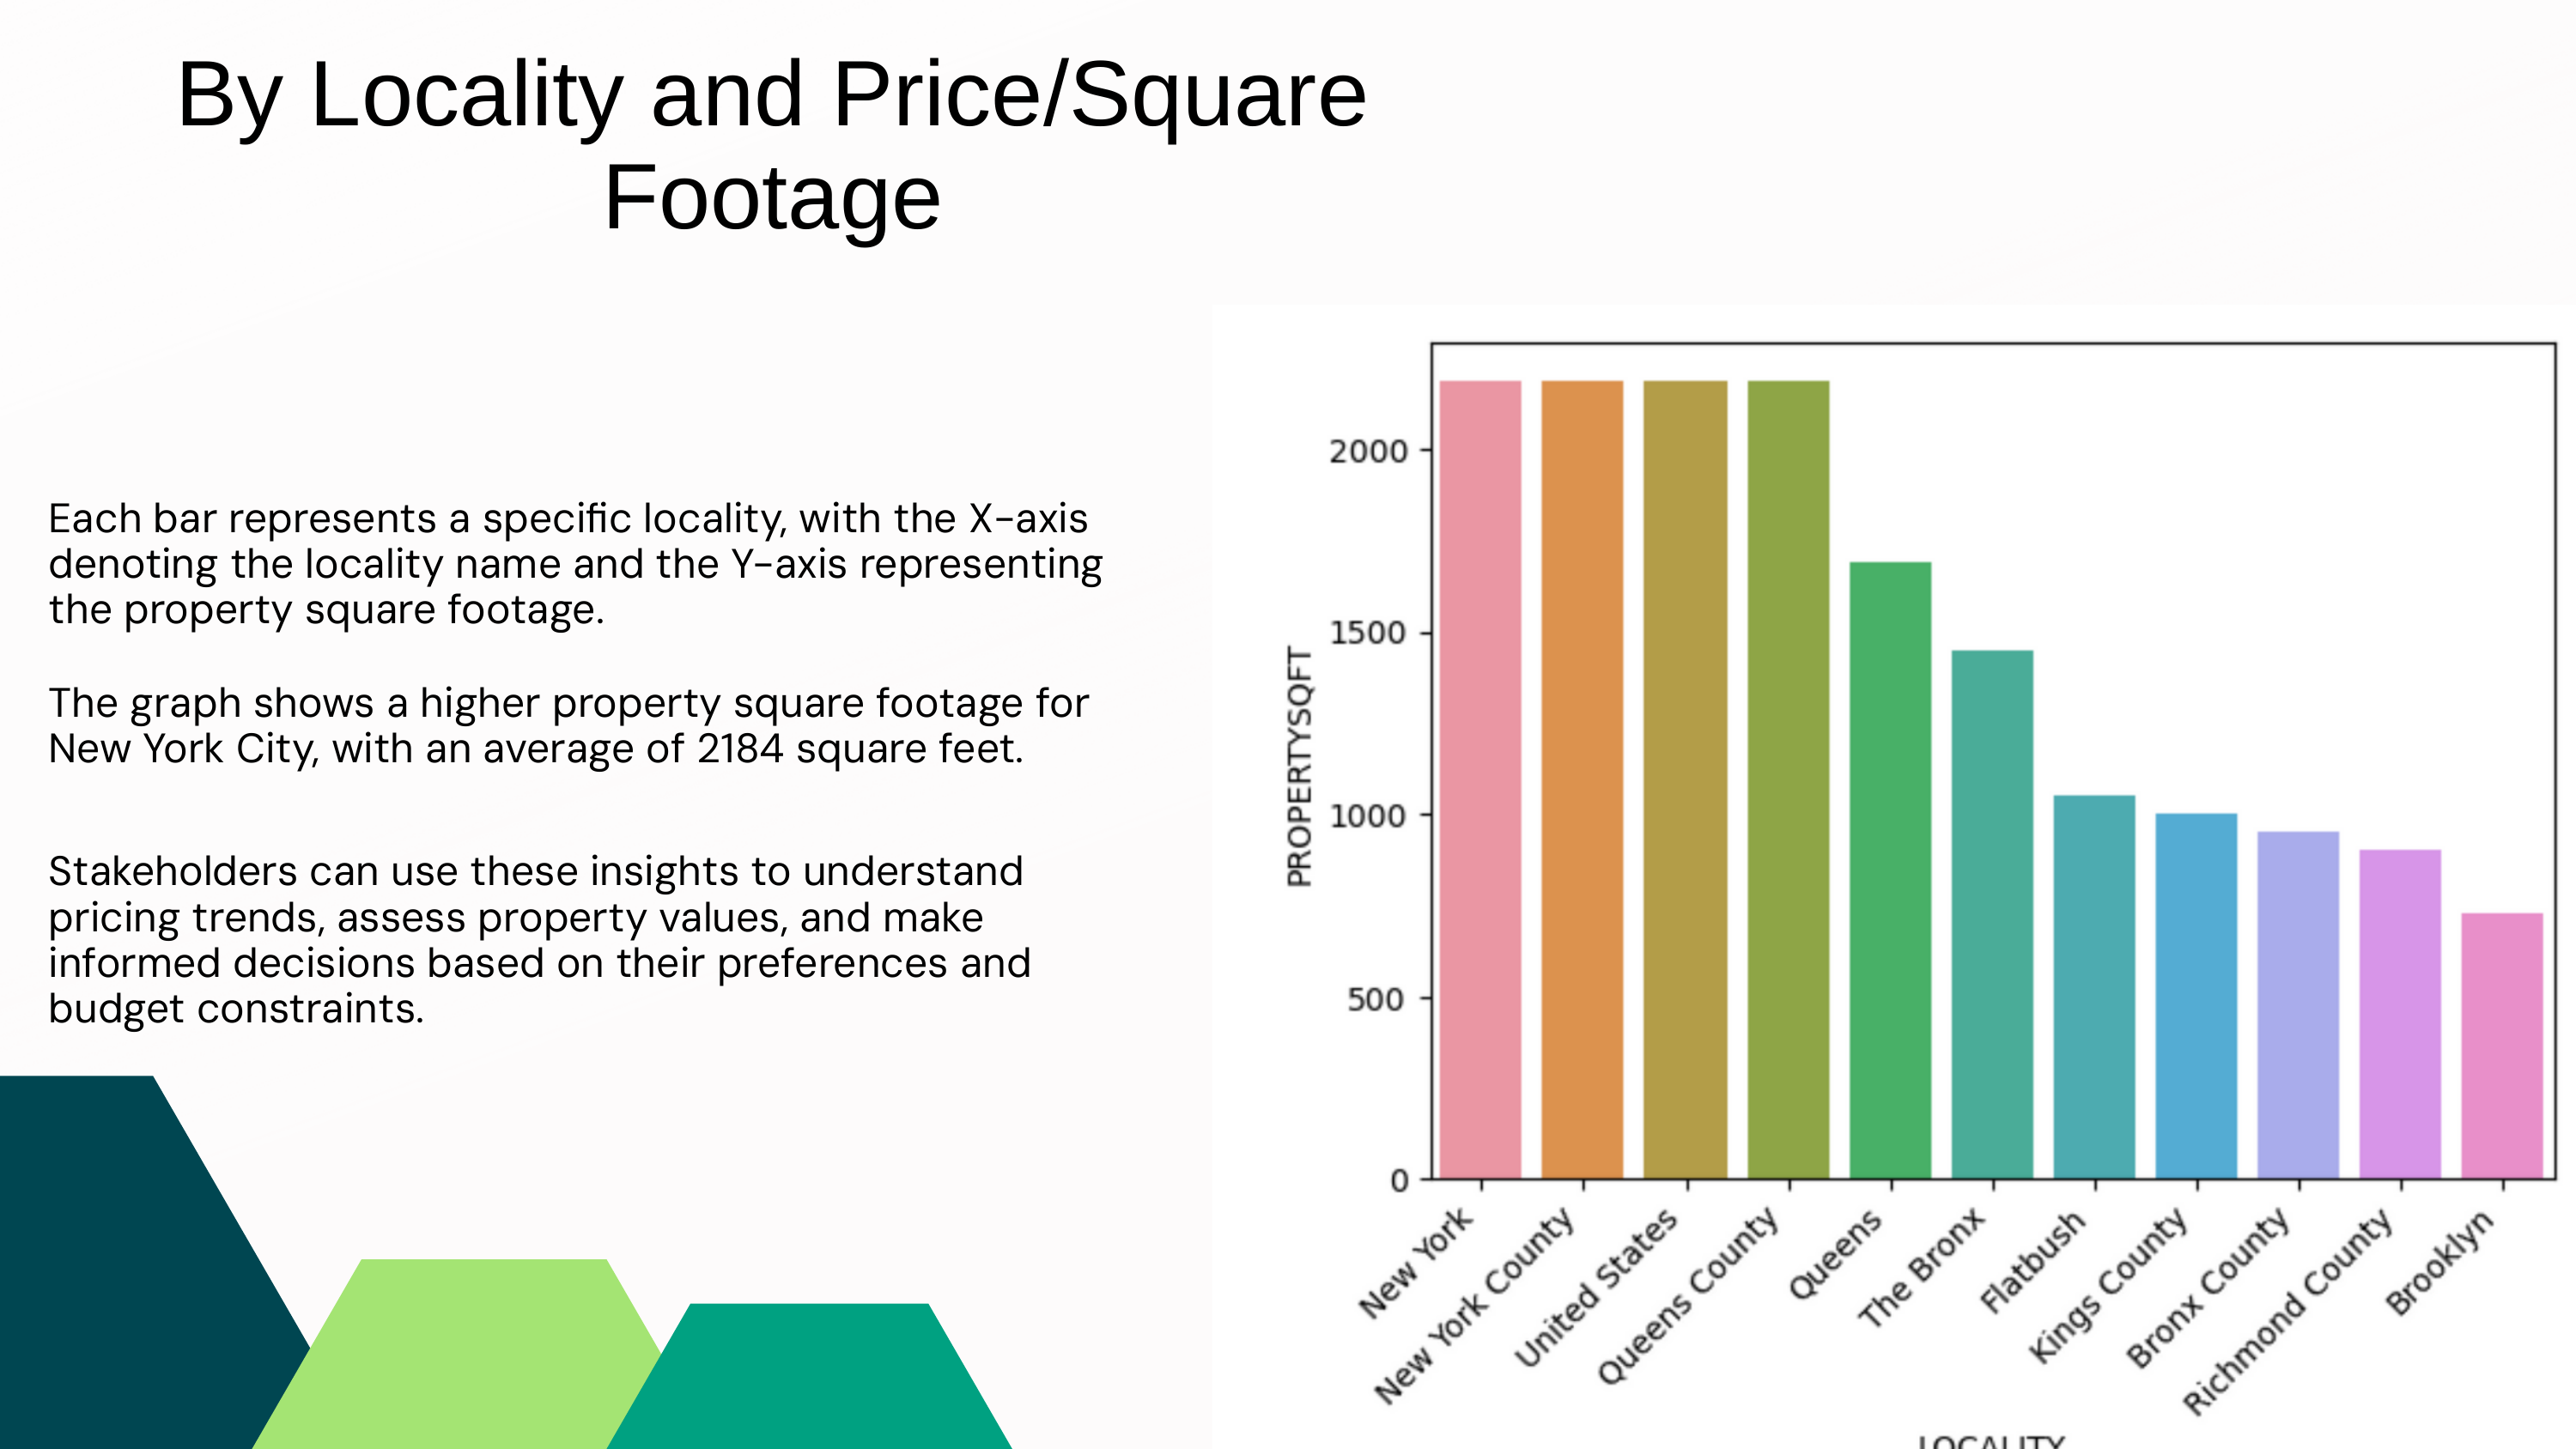

By Locality and Price/Square Footage

Each bar represents a specific locality, with the X-axis denoting the locality name and the Y-axis representing the property square footage.
The graph shows a higher property square footage for New York City, with an average of 2184 square feet.
Stakeholders can use these insights to understand pricing trends, assess property values, and make informed decisions based on their preferences and budget constraints.